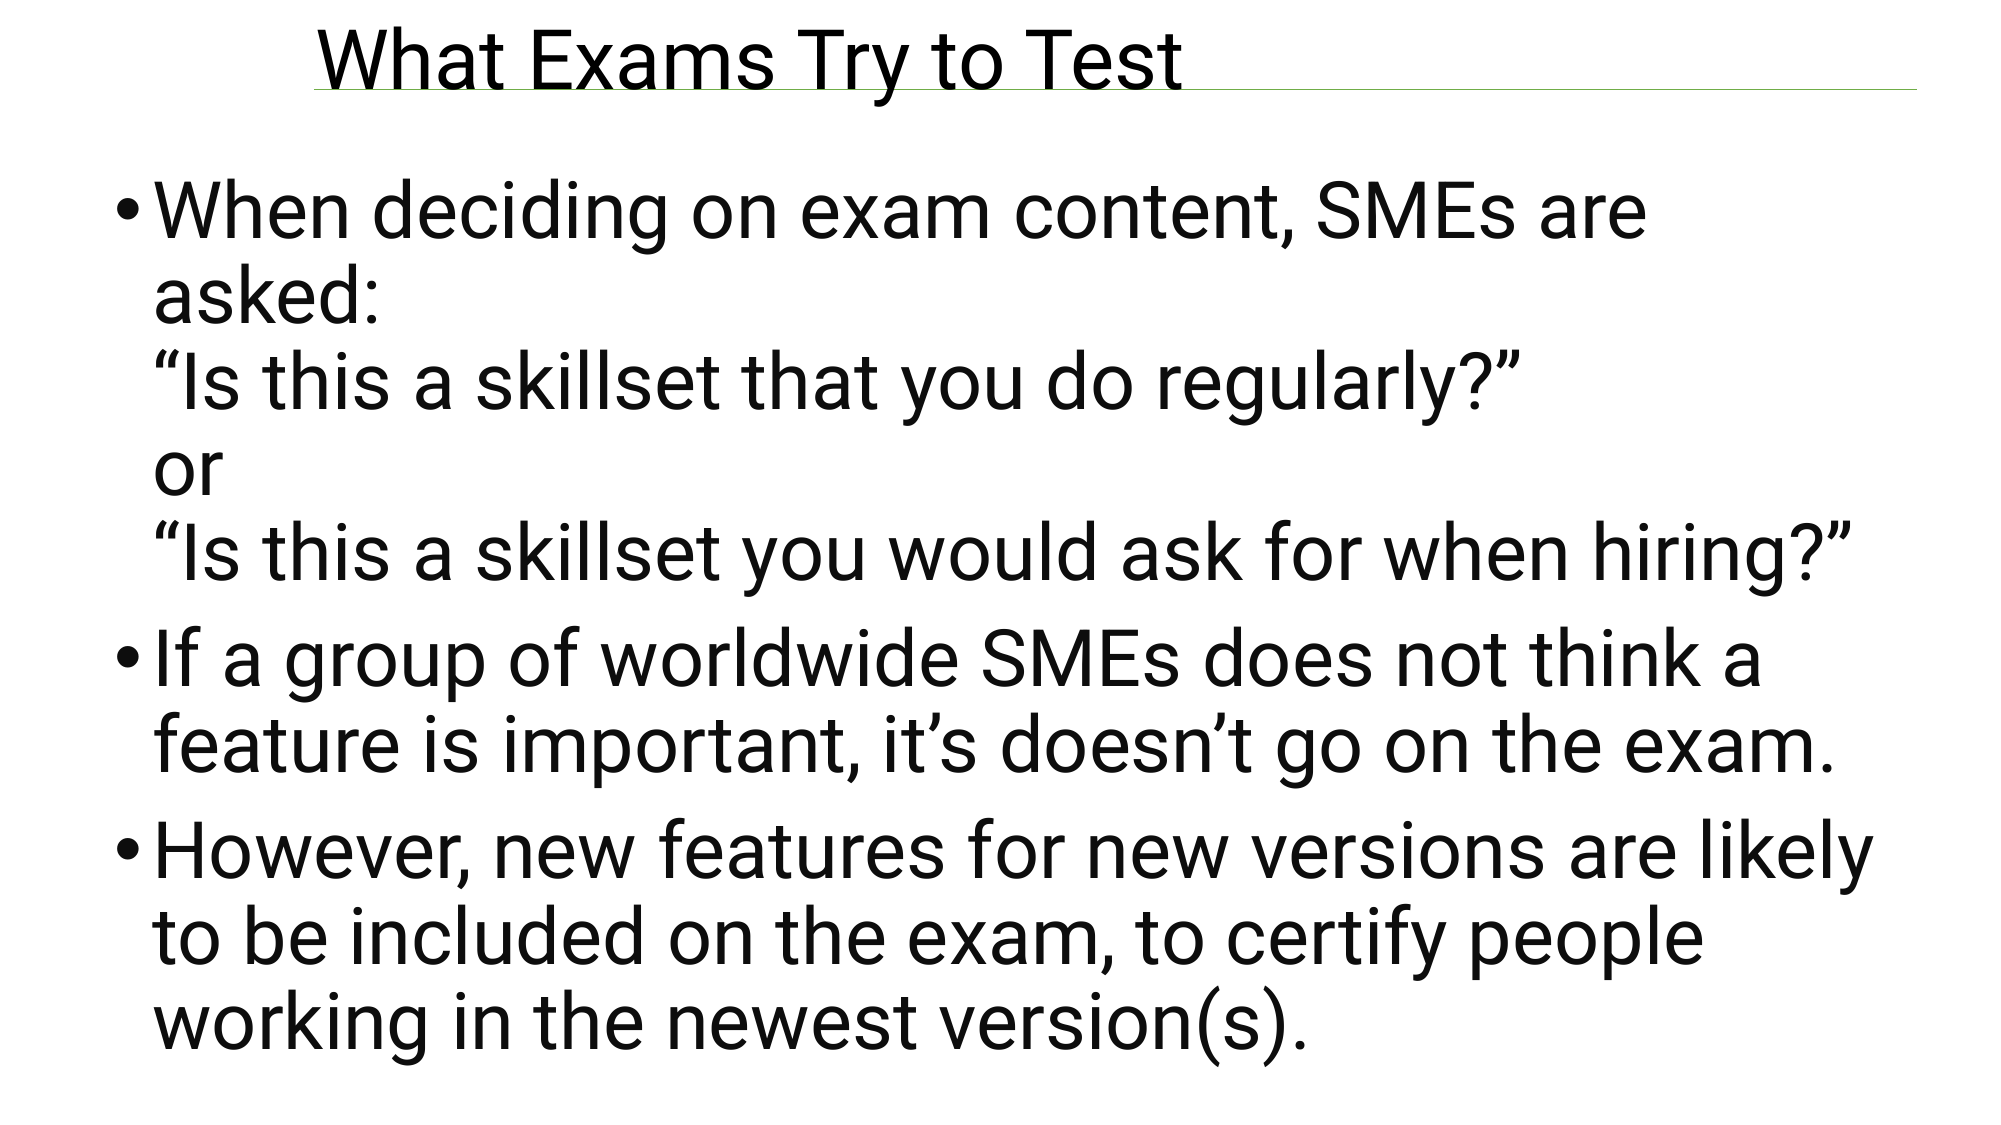

# What Exams Try to Test
When deciding on exam content, SMEs are asked:
“Is this a skillset that you do regularly?”
or
“Is this a skillset you would ask for when hiring?”
If a group of worldwide SMEs does not think a feature is important, it’s doesn’t go on the exam.
However, new features for new versions are likely to be included on the exam, to certify people working in the newest version(s).